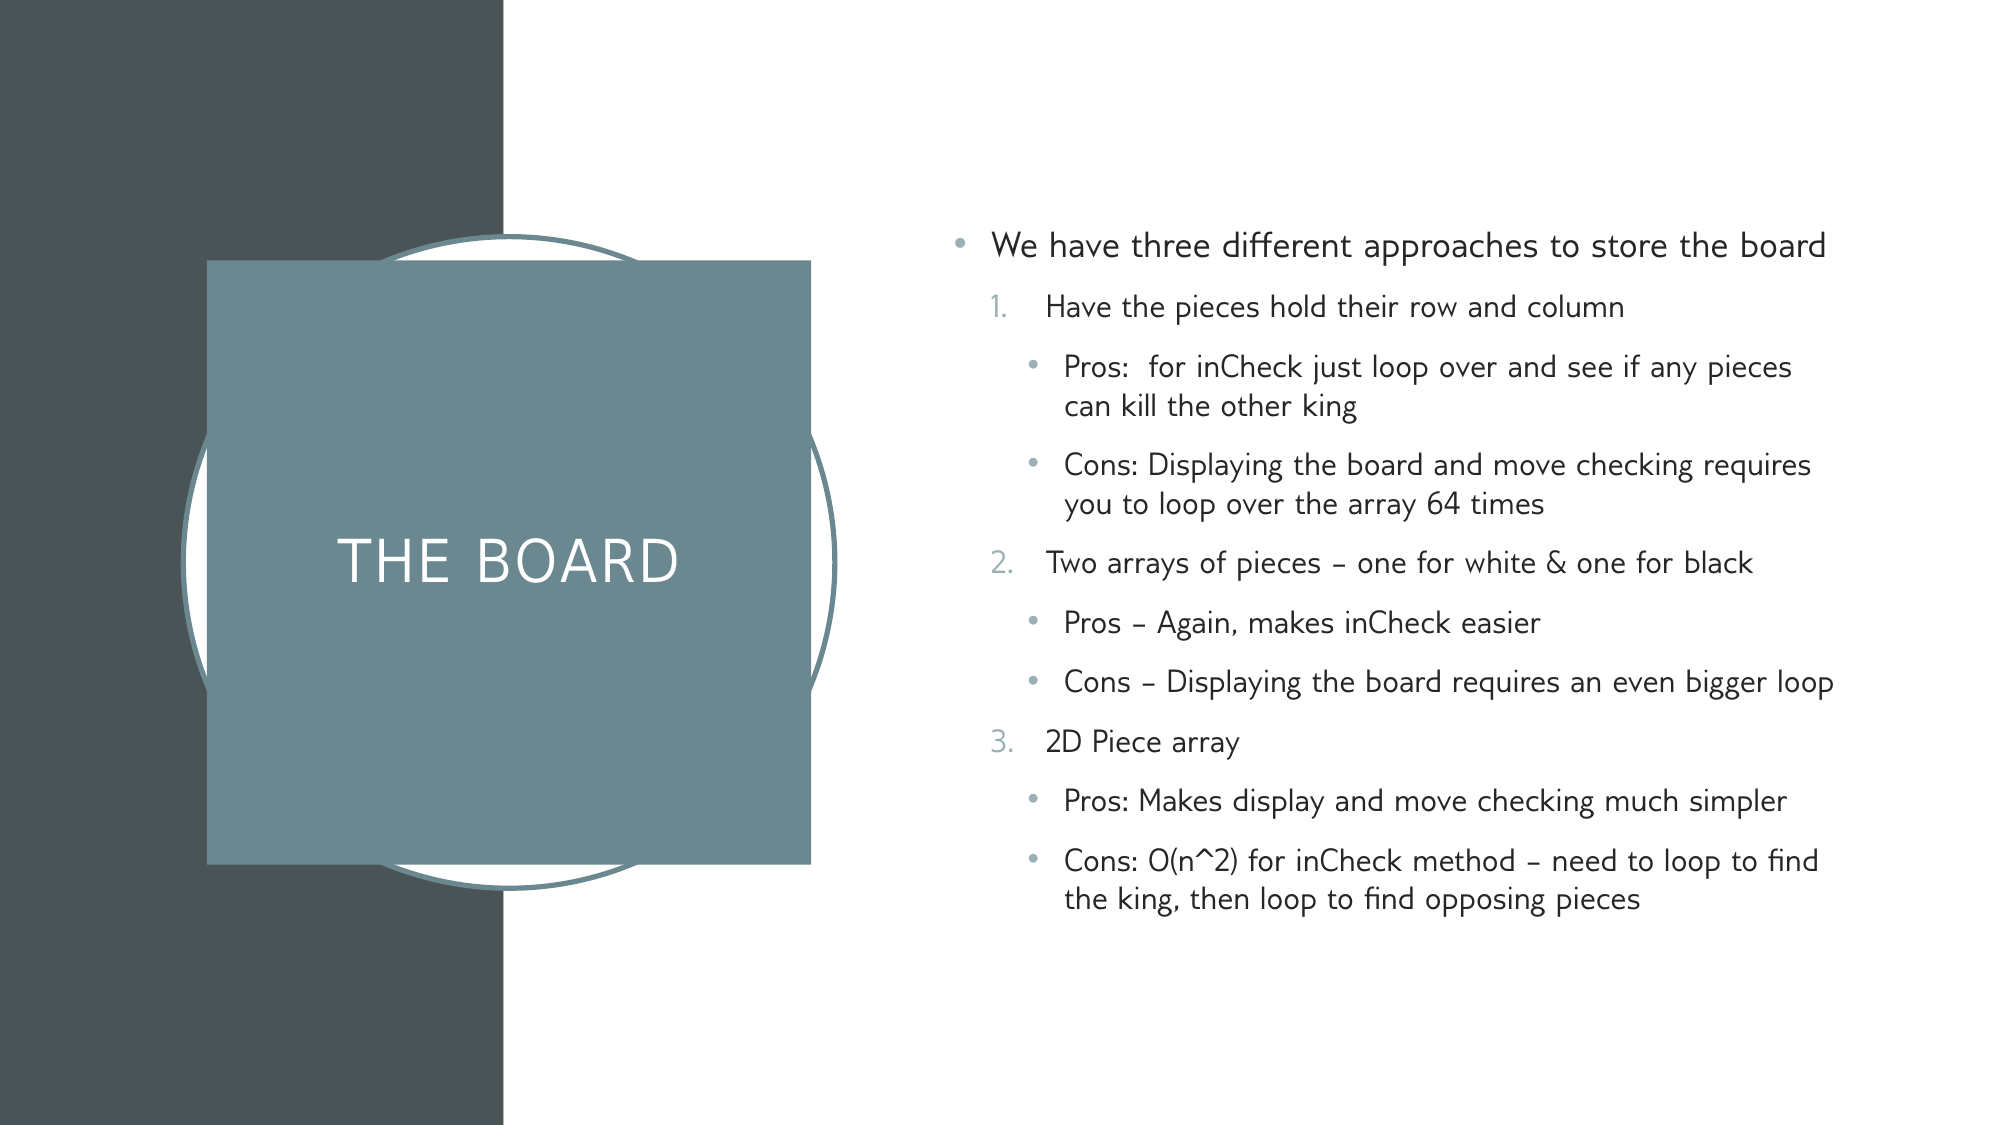

We have three different approaches to store the board
Have the pieces hold their row and column
Pros:  for inCheck just loop over and see if any pieces  can kill the other king
Cons: Displaying the board and move checking requires you to loop over the array 64 times
Two arrays of pieces – one for white & one for black
Pros – Again, makes inCheck easier
Cons – Displaying the board requires an even bigger loop
2D Piece array
Pros: Makes display and move checking much simpler
Cons: O(n^2) for inCheck method – need to loop to find the king, then loop to find opposing pieces

# The board